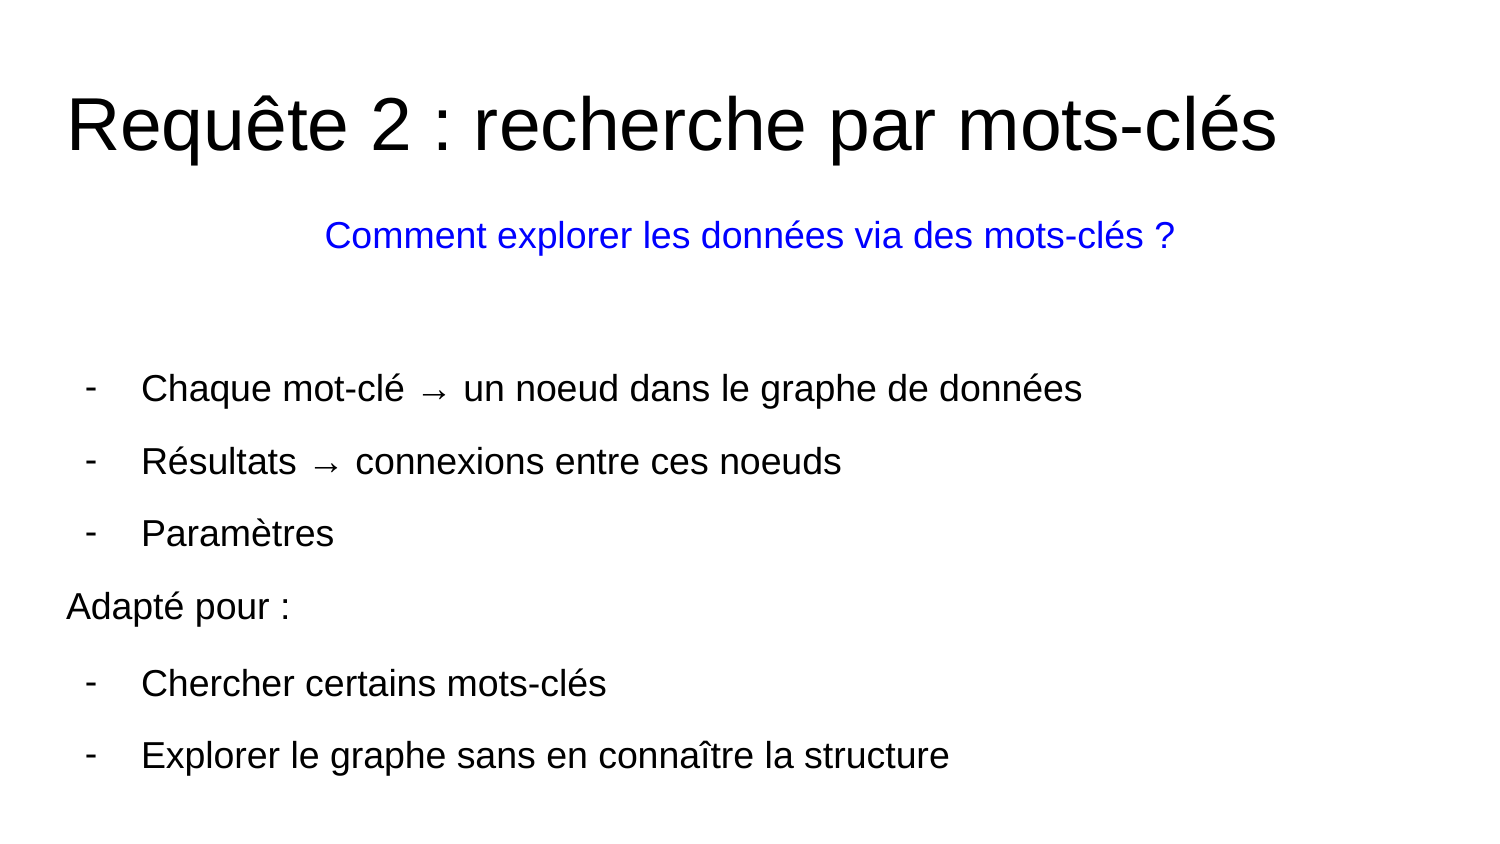

# Requête 2 : recherche par mots-clés
Comment explorer les données via des mots-clés ?

Chaque mot-clé → un noeud dans le graphe de données
Résultats → connexions entre ces noeuds
Paramètres
Adapté pour :
Chercher certains mots-clés
Explorer le graphe sans en connaître la structure